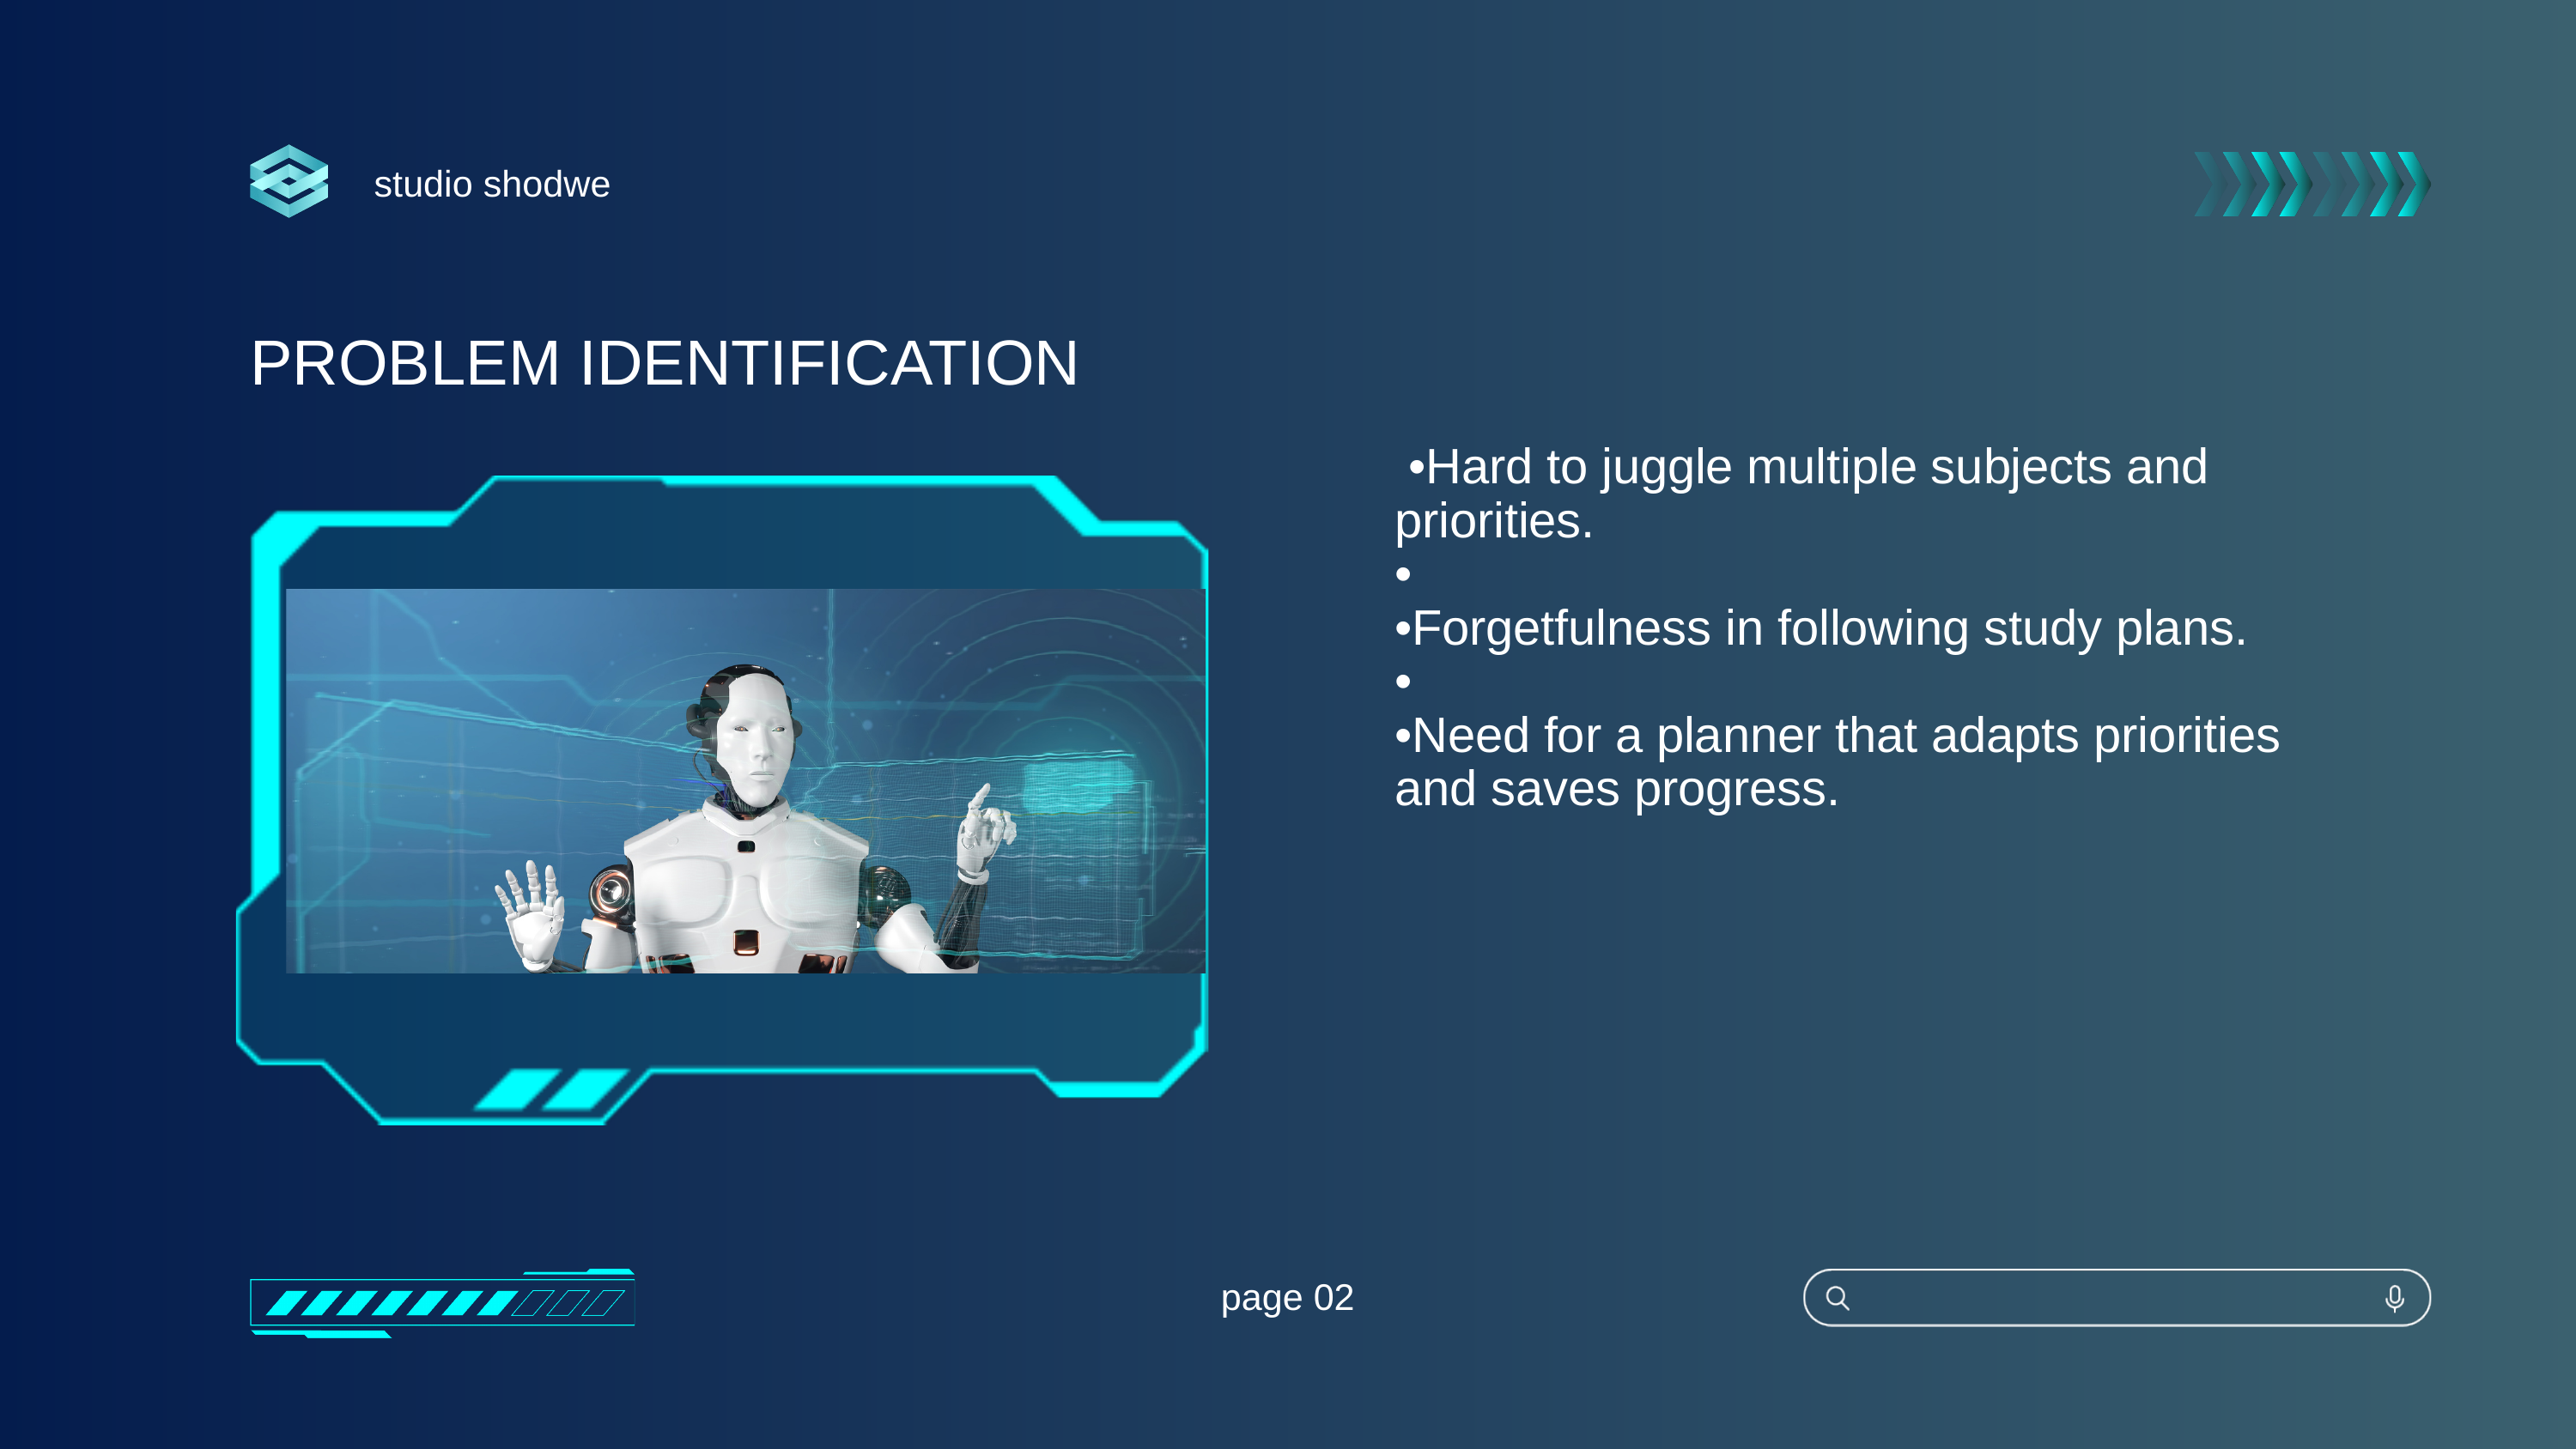

studio shodwe
PROBLEM IDENTIFICATION
 •Hard to juggle multiple subjects and priorities.
•
•Forgetfulness in following study plans.
•
•Need for a planner that adapts priorities and saves progress.

page 02